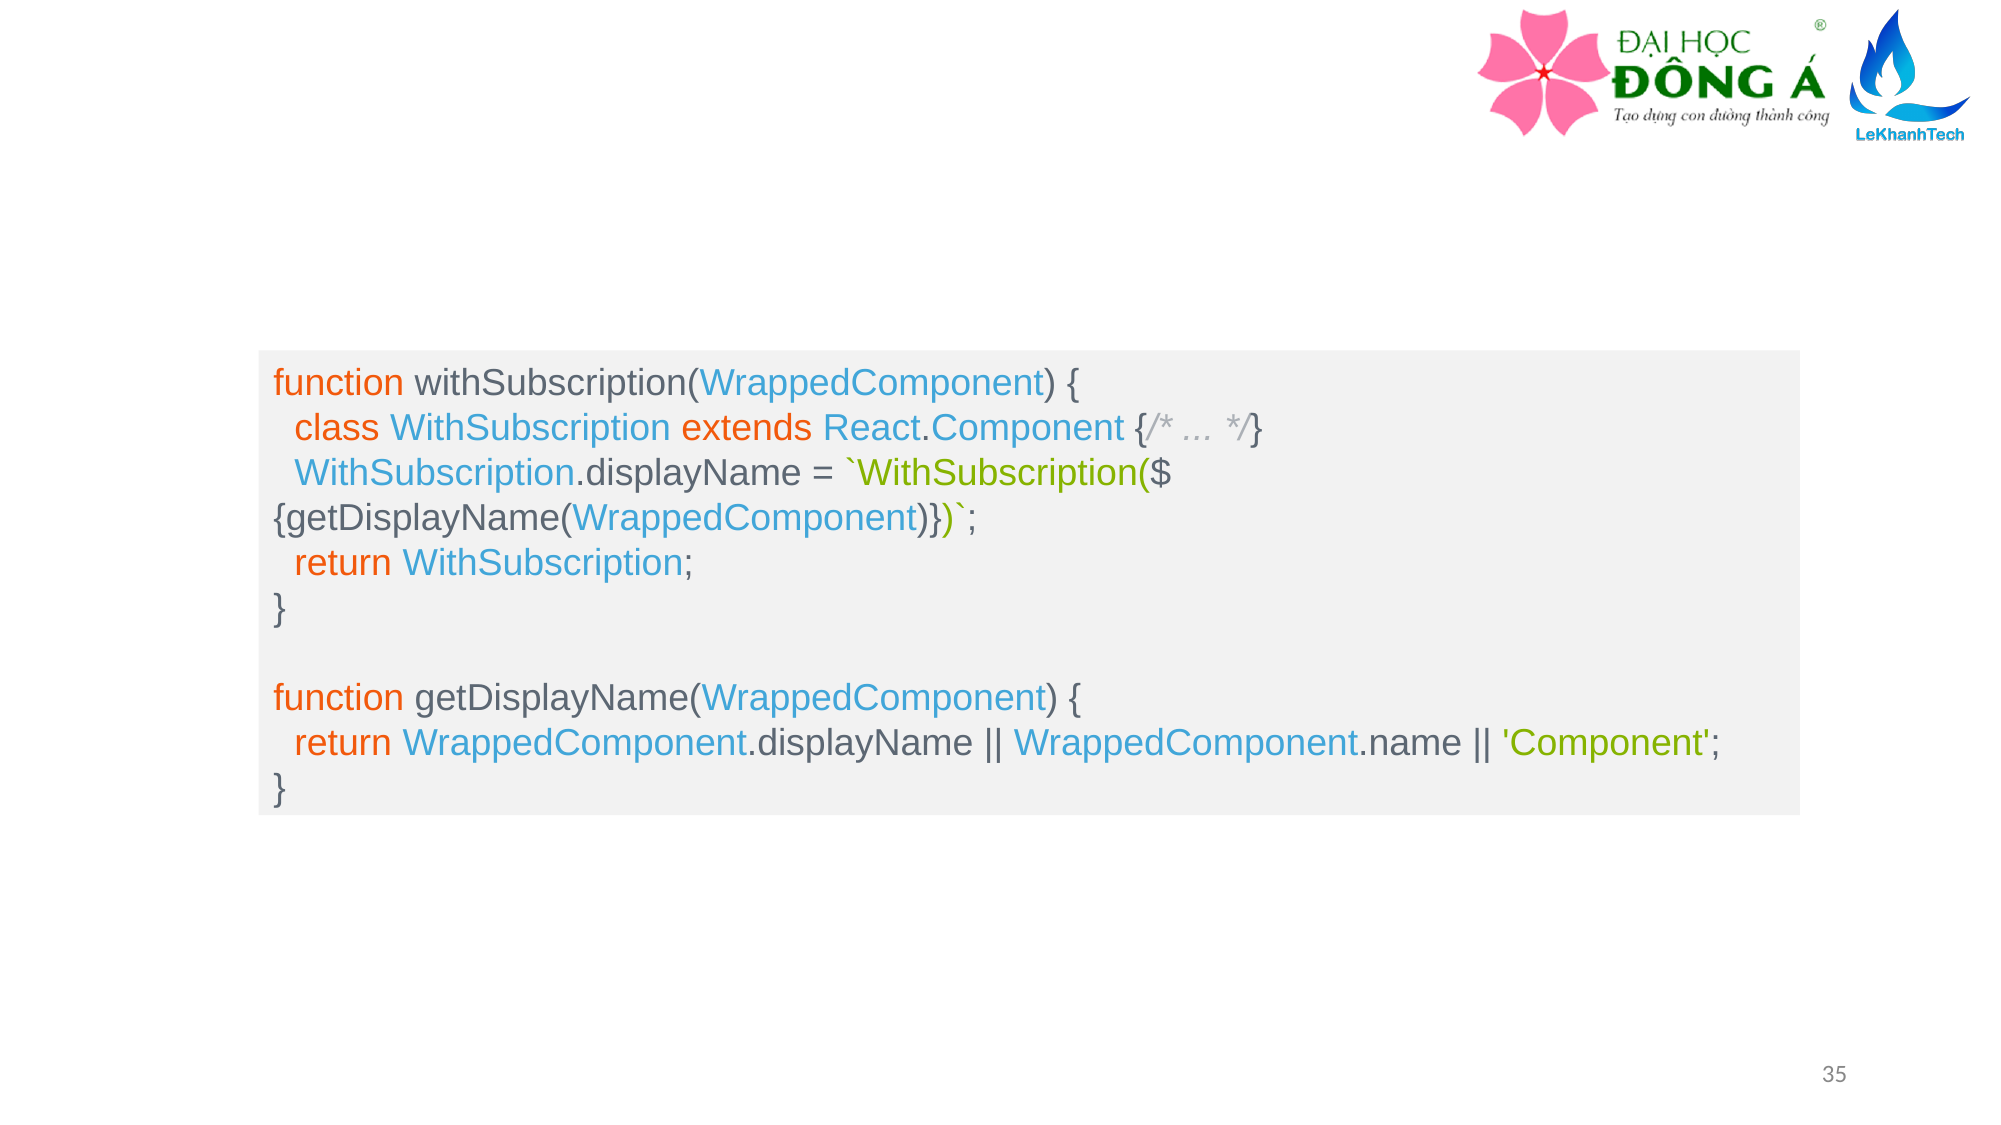

function withSubscription(WrappedComponent) {
  class WithSubscription extends React.Component {/* ... */}
  WithSubscription.displayName = `WithSubscription(${getDisplayName(WrappedComponent)})`;
  return WithSubscription;
}
function getDisplayName(WrappedComponent) {
  return WrappedComponent.displayName || WrappedComponent.name || 'Component';
}
35